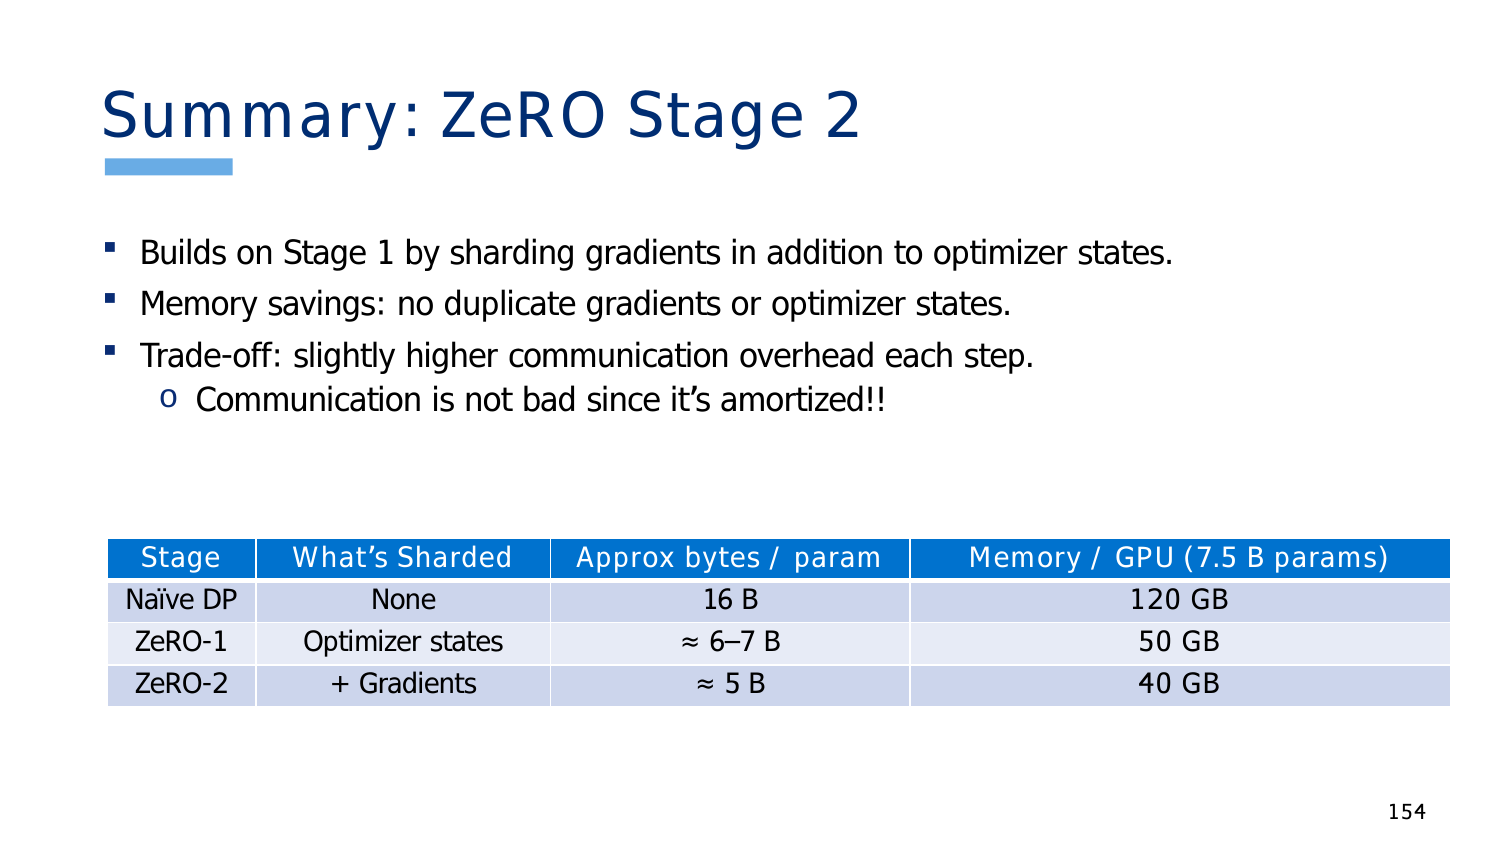

# Summary: ZeRO Stage 2
Builds on Stage 1 by sharding gradients in addition to optimizer states.
Memory savings: no duplicate gradients or optimizer states.
Trade-off: slightly higher communication overhead each step.
Communication is not bad since it’s amortized!!
| Stage | What’s Sharded | Approx bytes / param | Memory / GPU (7.5 B params) |
| --- | --- | --- | --- |
| Naïve DP | None | 16 B | 120 GB |
| ZeRO-1 | Optimizer states | ≈ 6–7 B | 50 GB |
| ZeRO-2 | + Gradients | ≈ 5 B | 40 GB |